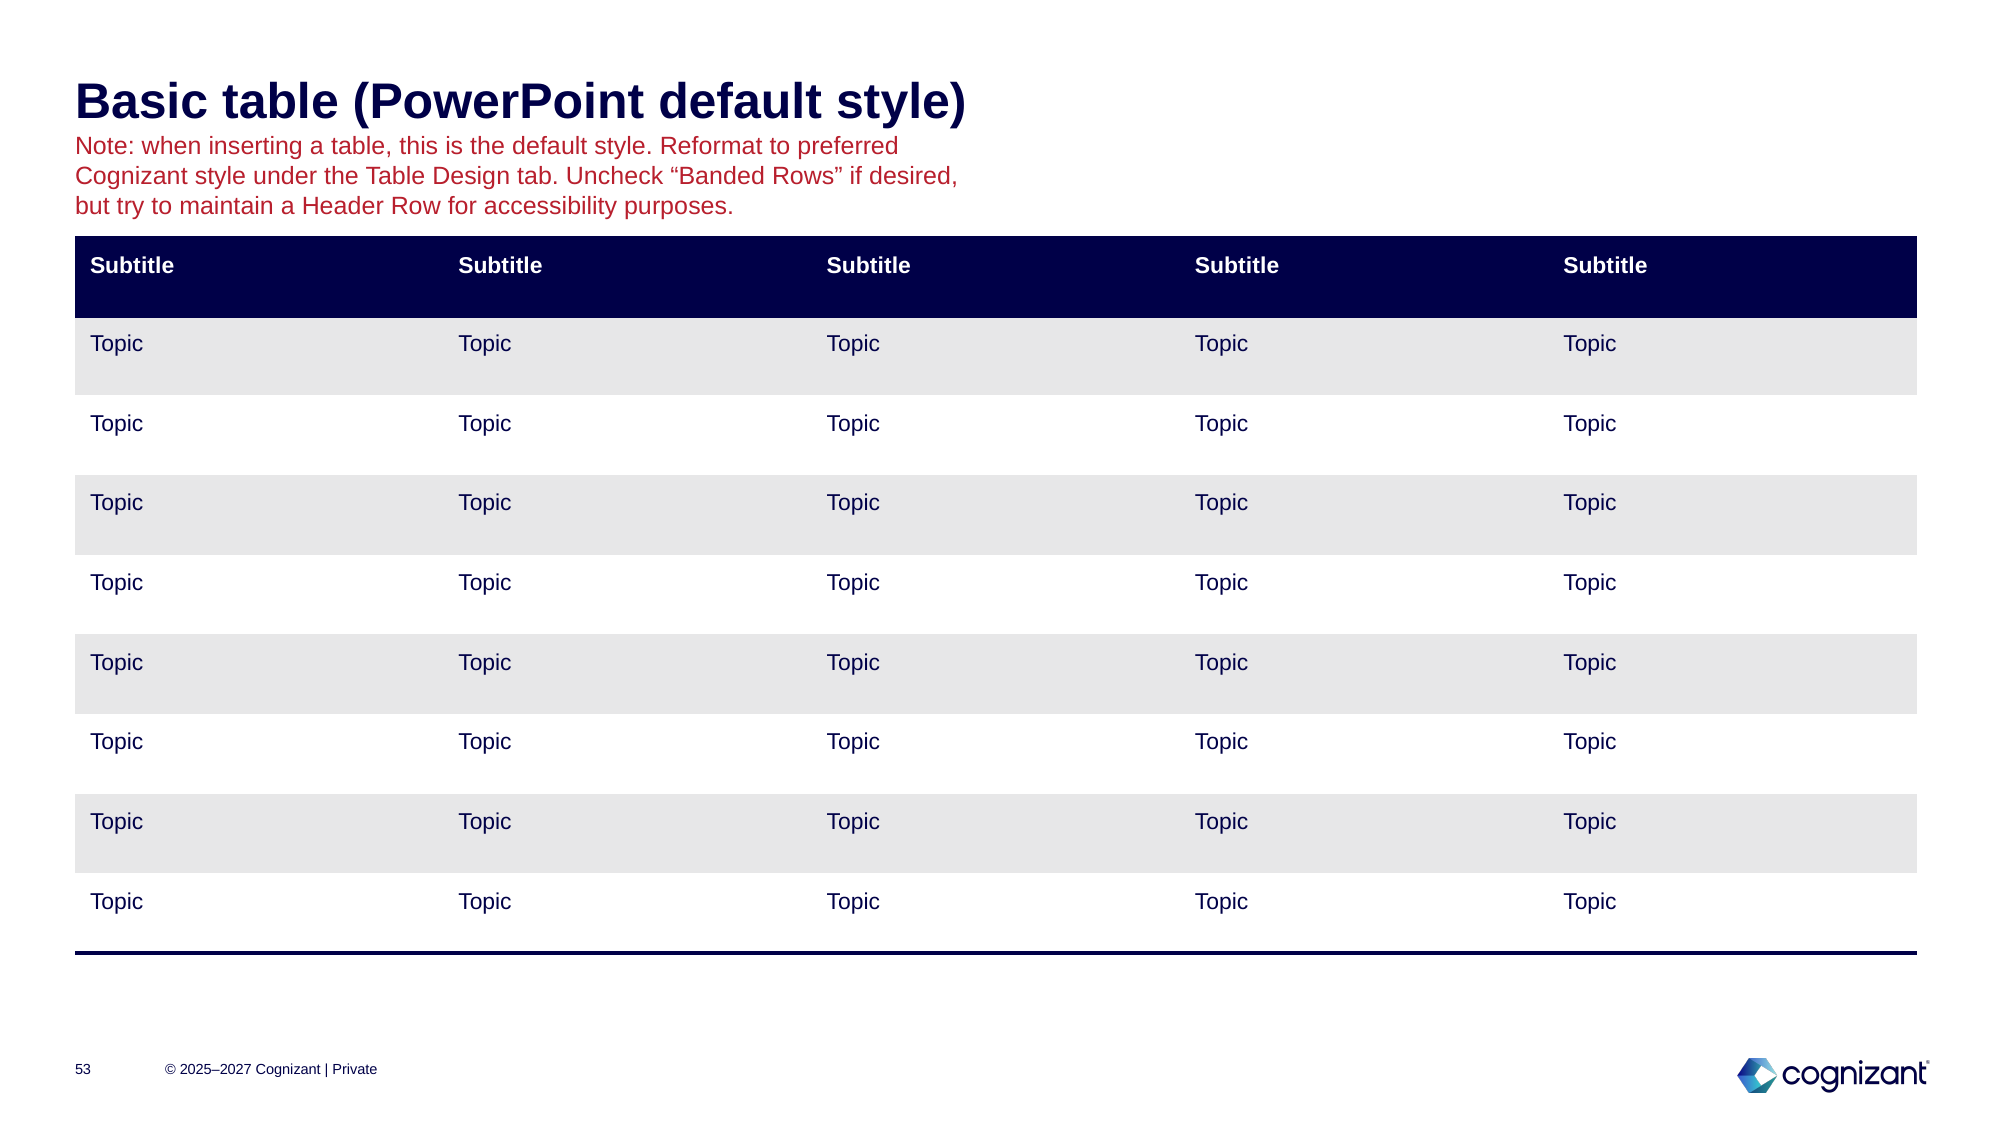

# Basic table (PowerPoint default style)
Note: when inserting a table, this is the default style. Reformat to preferred Cognizant style under the Table Design tab. Uncheck “Banded Rows” if desired,
but try to maintain a Header Row for accessibility purposes.
| Subtitle | Subtitle | Subtitle | Subtitle | Subtitle |
| --- | --- | --- | --- | --- |
| Topic | Topic | Topic | Topic | Topic |
| Topic | Topic | Topic | Topic | Topic |
| Topic | Topic | Topic | Topic | Topic |
| Topic | Topic | Topic | Topic | Topic |
| Topic | Topic | Topic | Topic | Topic |
| Topic | Topic | Topic | Topic | Topic |
| Topic | Topic | Topic | Topic | Topic |
| Topic | Topic | Topic | Topic | Topic |
53
© 2025–2027 Cognizant | Private